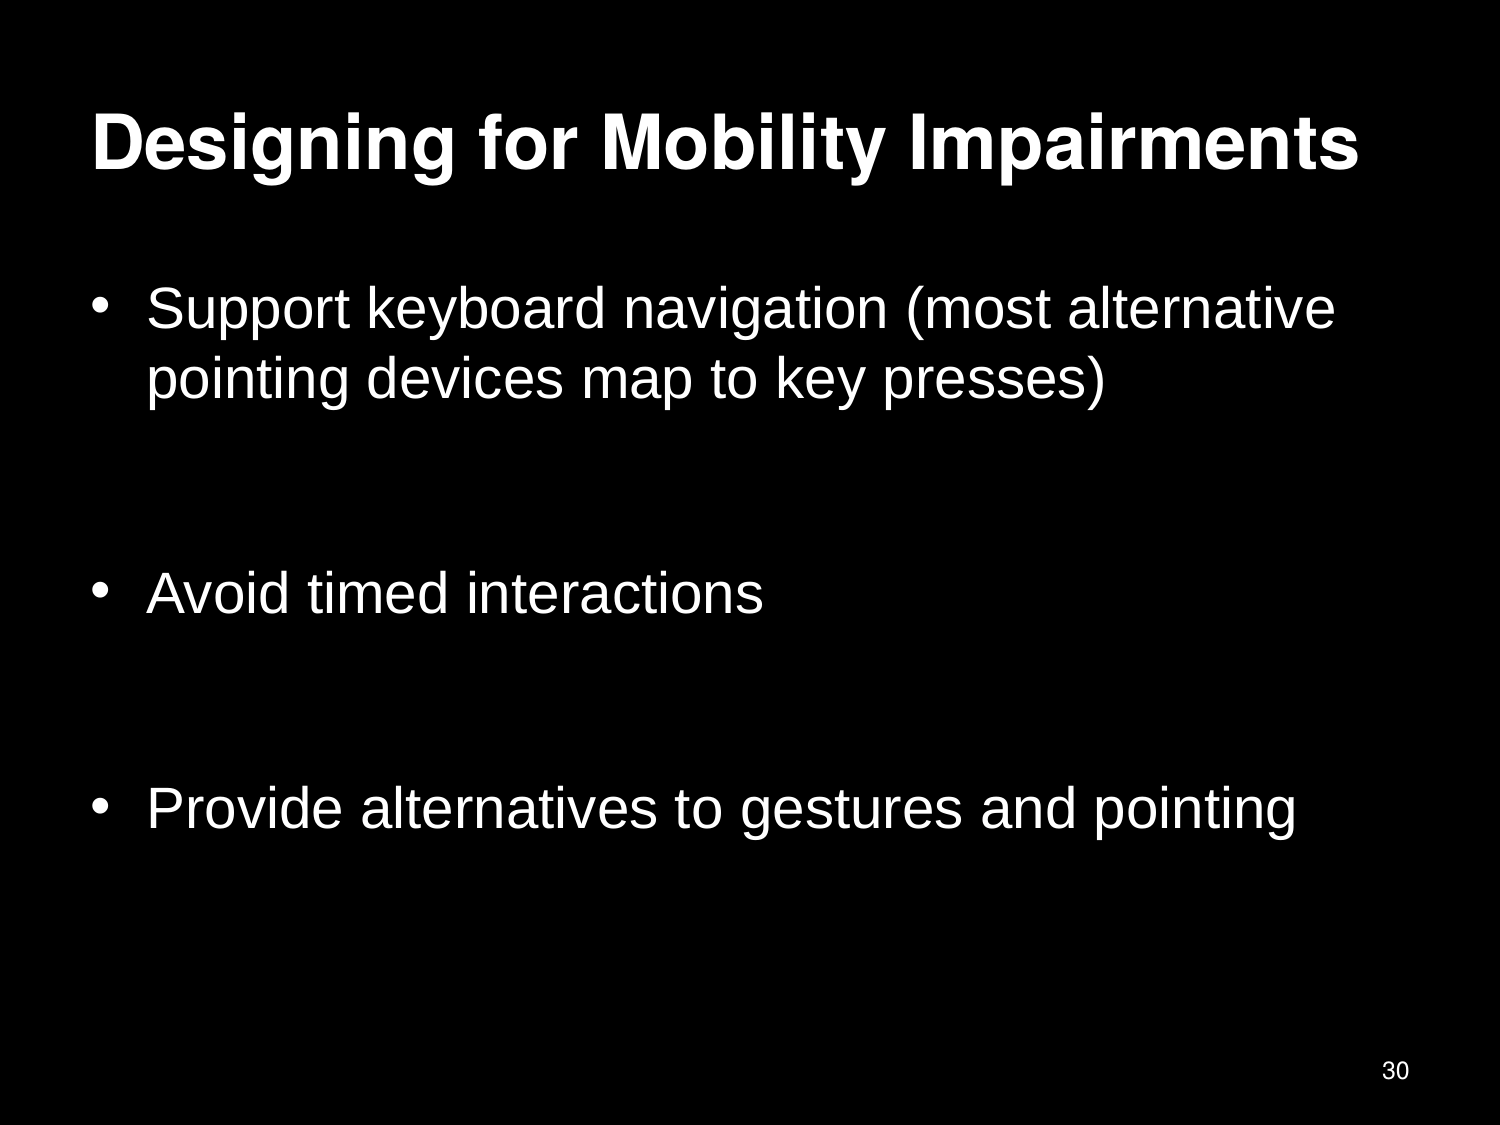

# Designing for Mobility Impairments
Support keyboard navigation (most alternative pointing devices map to key presses)

Avoid timed interactions

Provide alternatives to gestures and pointing
30